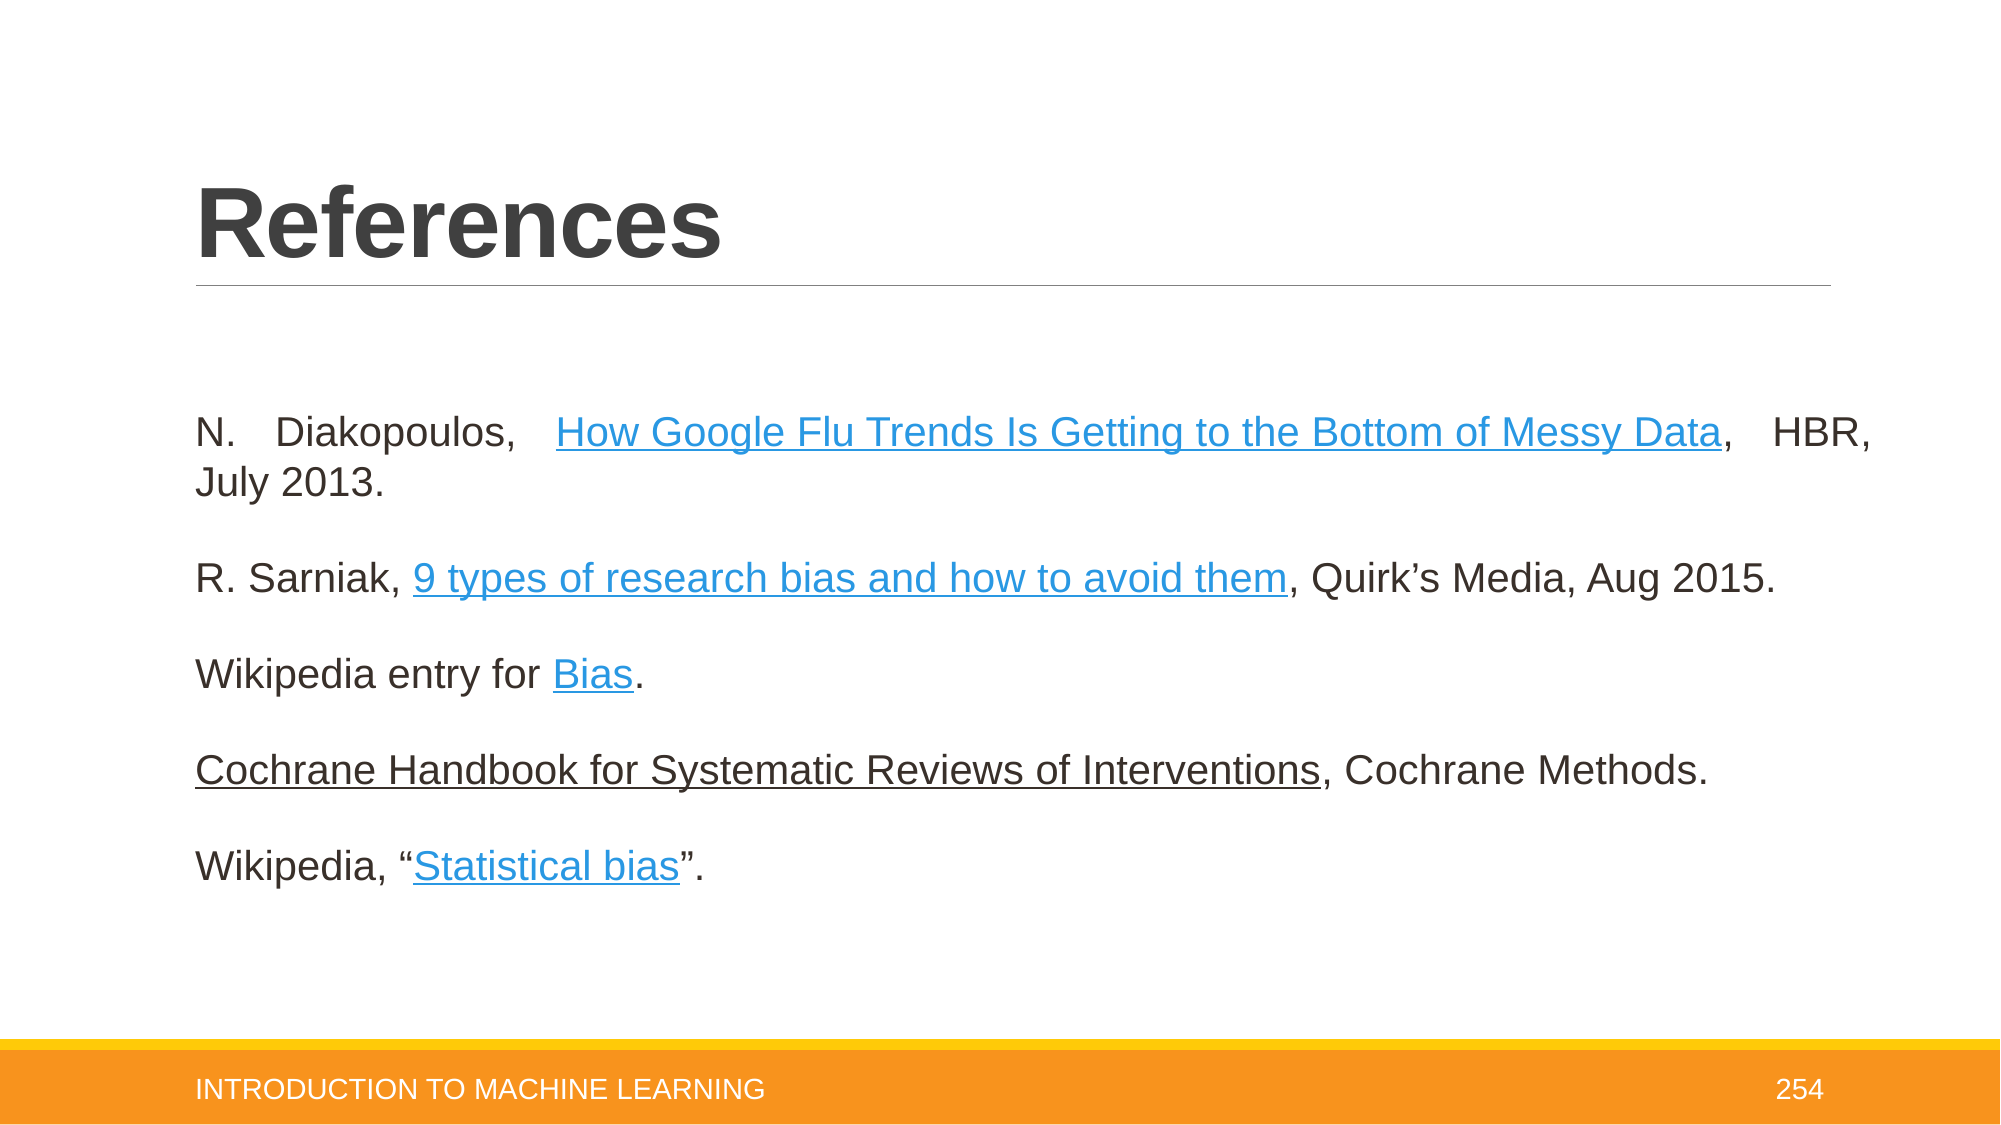

# References
N. Diakopoulos, How Google Flu Trends Is Getting to the Bottom of Messy Data, HBR, July 2013.
R. Sarniak, 9 types of research bias and how to avoid them, Quirk’s Media, Aug 2015.
Wikipedia entry for Bias.
Cochrane Handbook for Systematic Reviews of Interventions, Cochrane Methods.
Wikipedia, “Statistical bias”.
INTRODUCTION TO MACHINE LEARNING
254